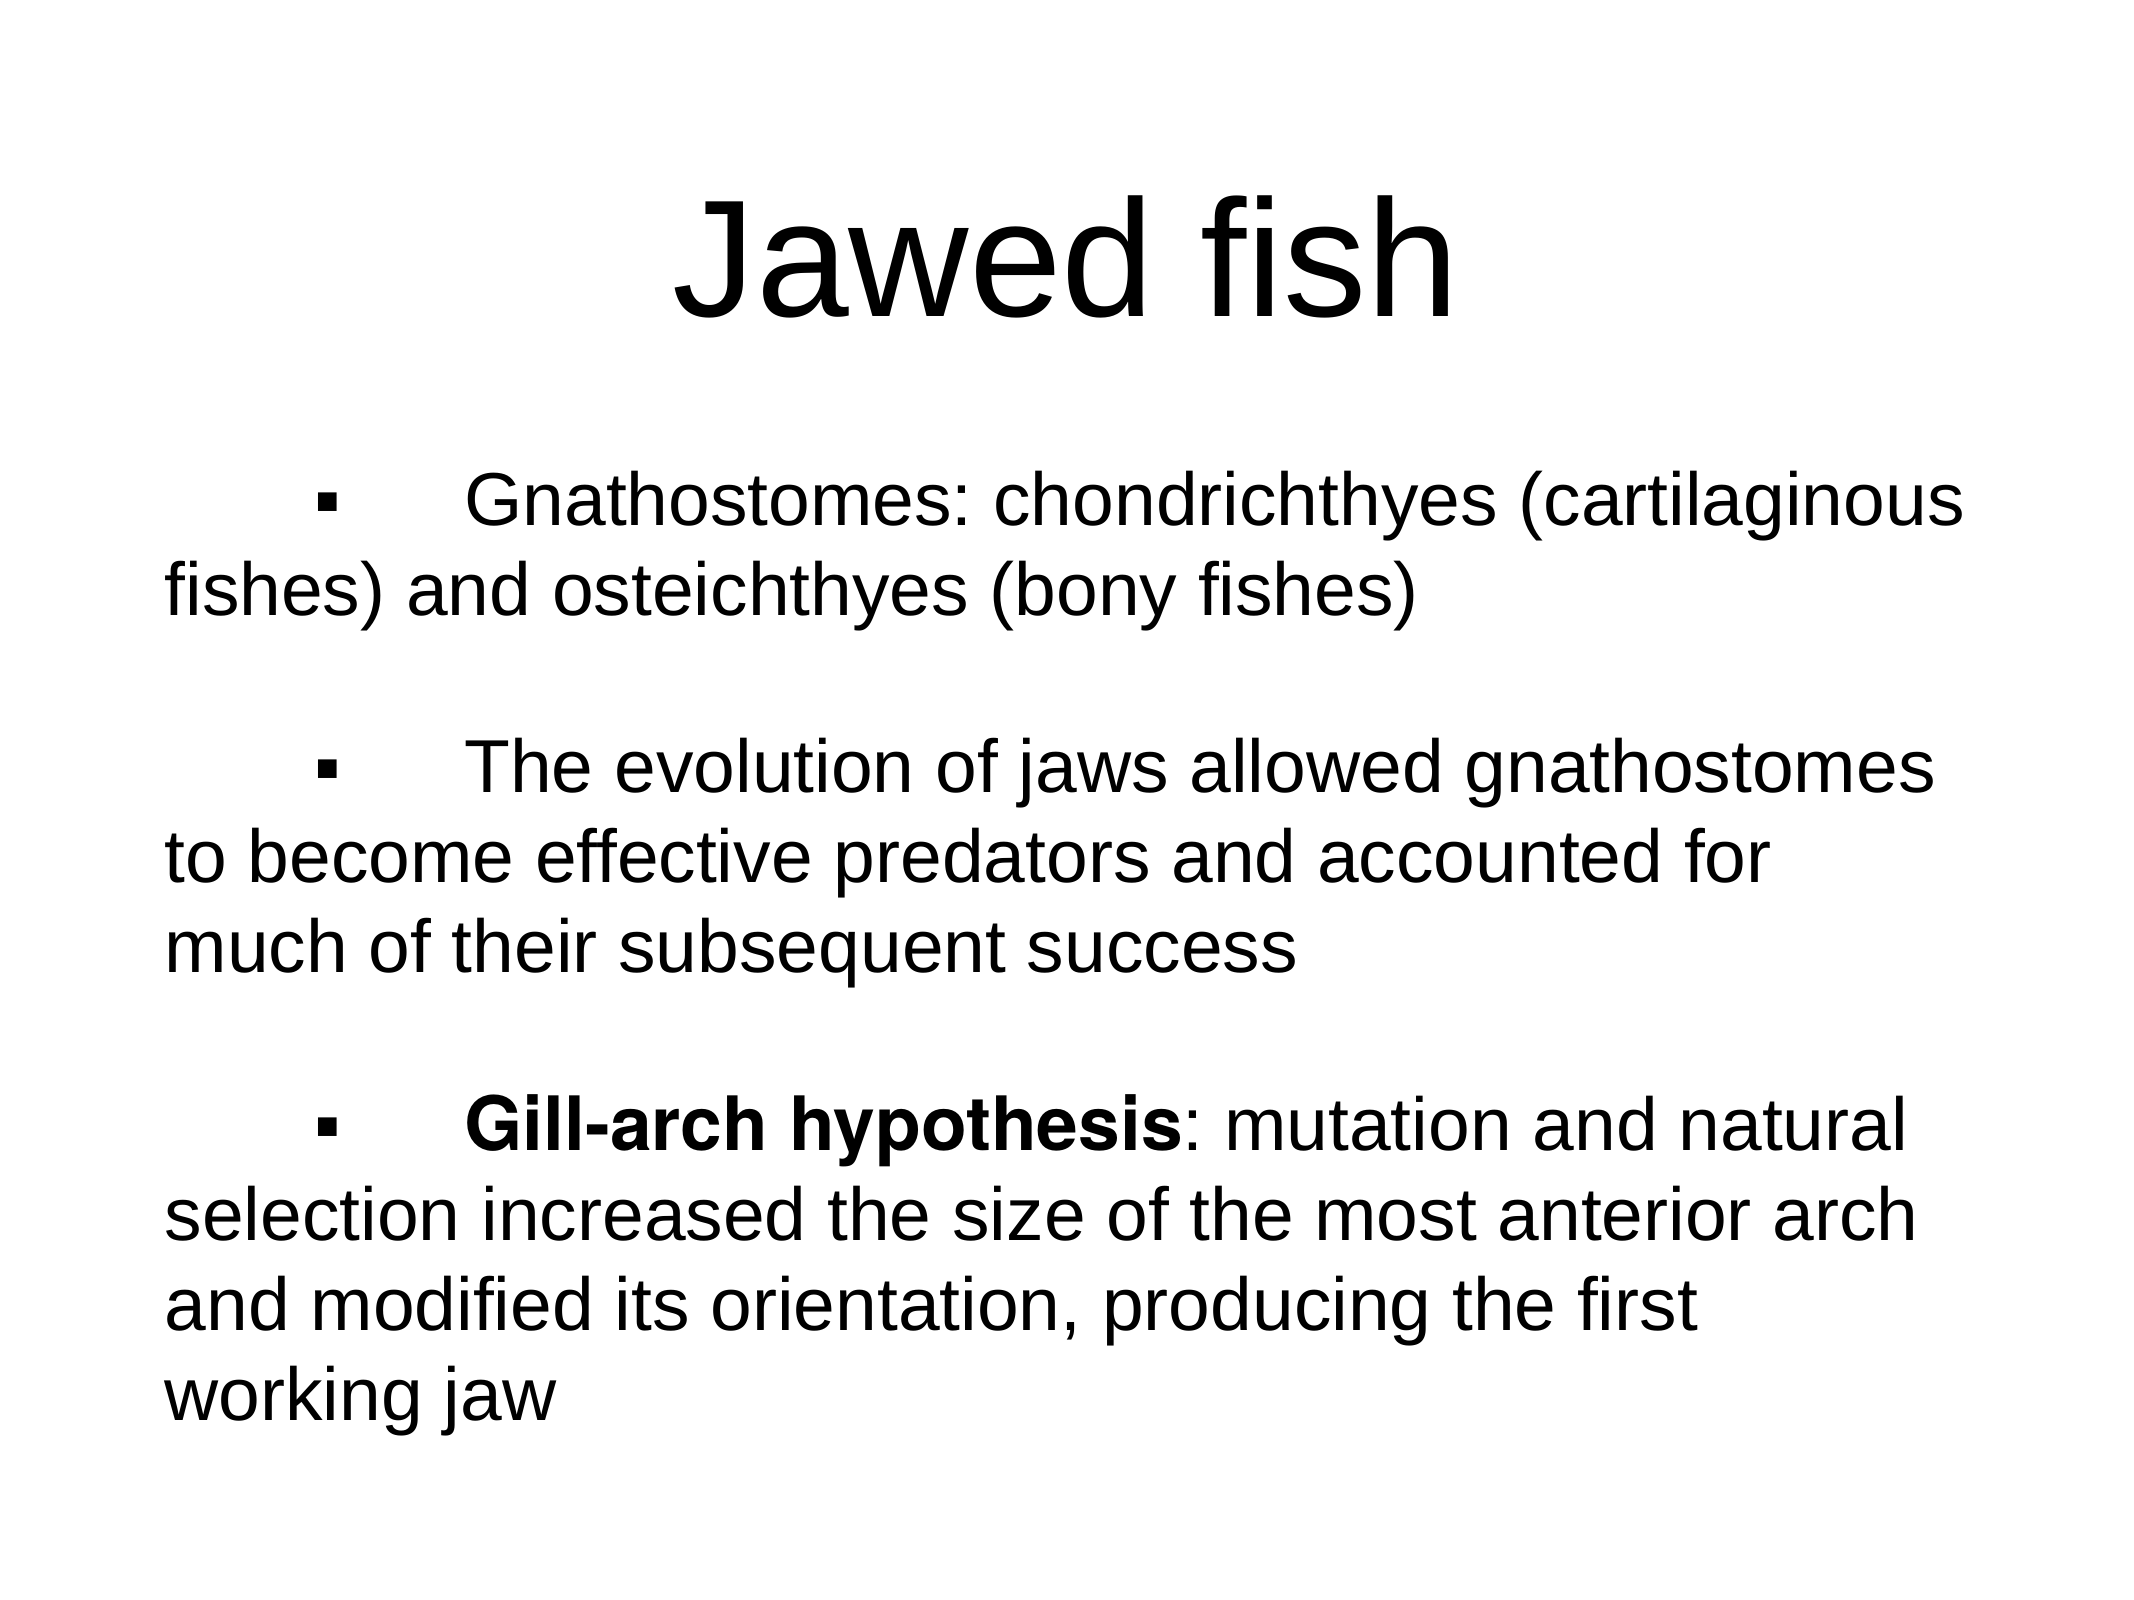

# Jawed fish
	▪	Gnathostomes: chondrichthyes (cartilaginous fishes) and osteichthyes (bony fishes)
	▪	The evolution of jaws allowed gnathostomes to become effective predators and accounted for much of their subsequent success
	▪	Gill-arch hypothesis: mutation and natural selection increased the size of the most anterior arch and modified its orientation, producing the first working jaw